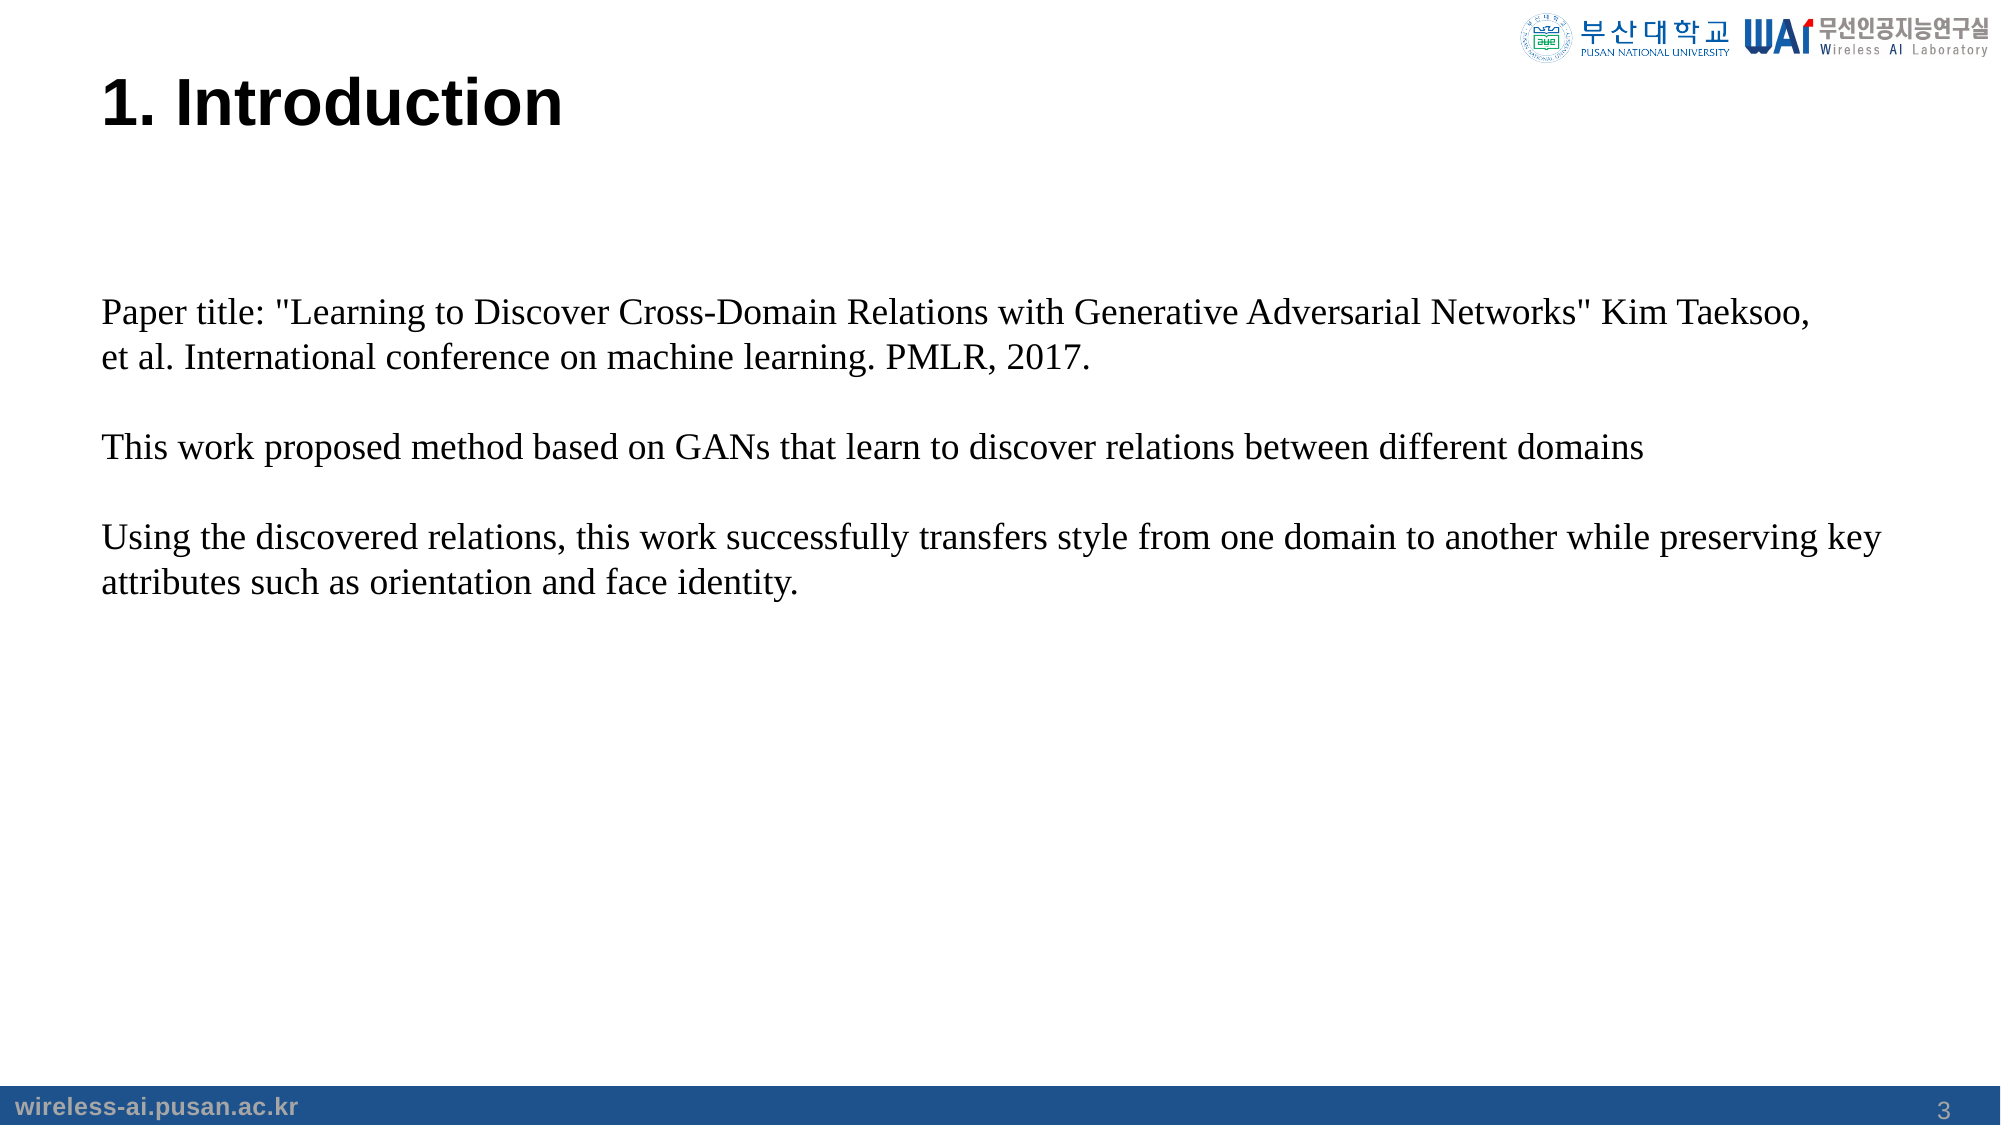

# 1. Introduction
Paper title: "Learning to Discover Cross-Domain Relations with Generative Adversarial Networks" Kim Taeksoo,
et al. International conference on machine learning. PMLR, 2017.

This work proposed method based on GANs that learn to discover relations between different domains

Using the discovered relations, this work successfully transfers style from one domain to another while preserving key attributes such as orientation and face identity.

3